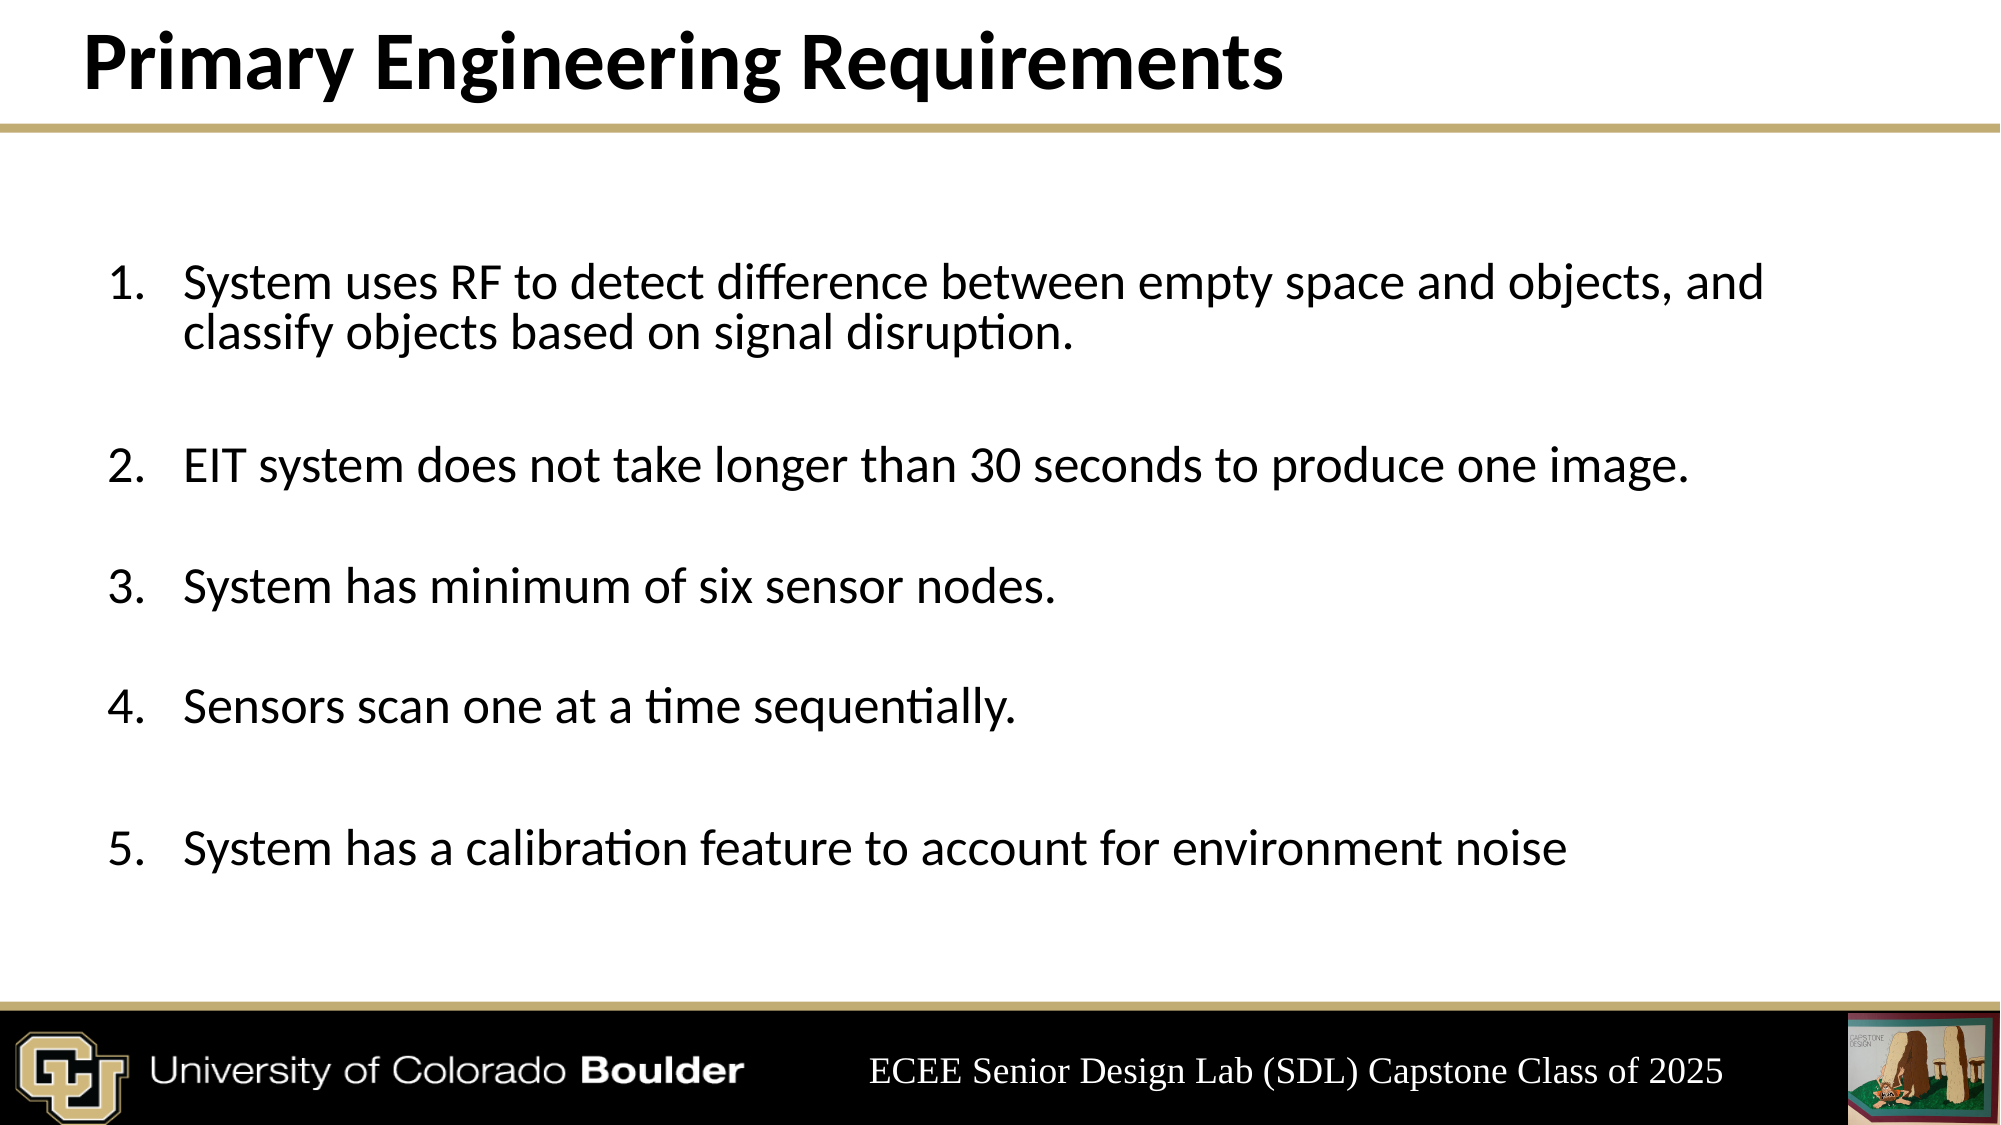

# Primary Engineering Requirements
System uses RF to detect difference between empty space and objects, and classify objects based on signal disruption.
EIT system does not take longer than 30 seconds to produce one image.
System has minimum of six sensor nodes.
Sensors scan one at a time sequentially.

System has a calibration feature to account for environment noise